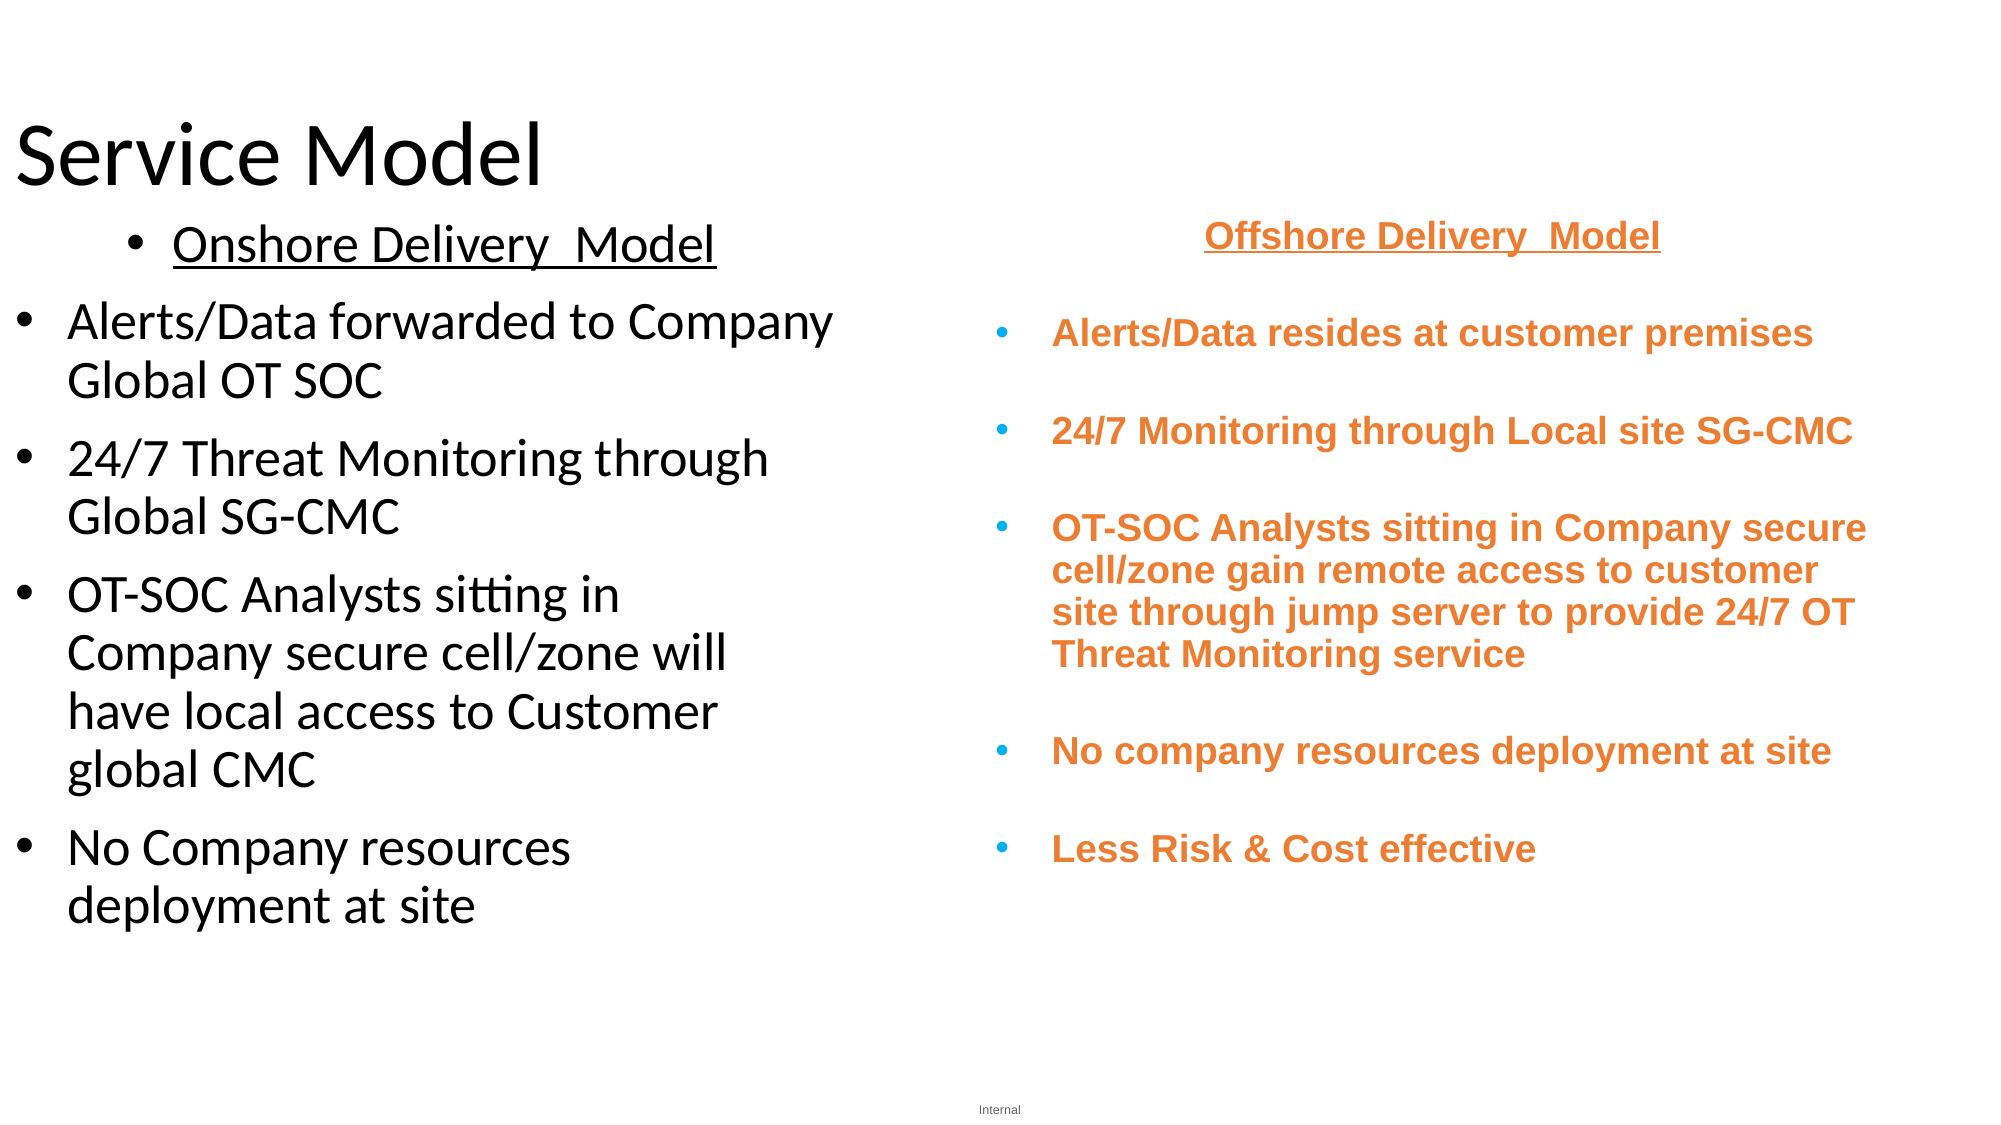

Service Model
Onshore Delivery  Model
Alerts/Data forwarded to Company Global OT SOC
24/7 Threat Monitoring through Global SG-CMC
OT-SOC Analysts sitting in Company secure cell/zone will have local access to Customer global CMC
No Company resources deployment at site

Offshore Delivery  Model
Alerts/Data resides at customer premises
24/7 Monitoring through Local site SG-CMC
OT-SOC Analysts sitting in Company secure cell/zone gain remote access to customer site through jump server to provide 24/7 OT Threat Monitoring service
No company resources deployment at site
Less Risk & Cost effective